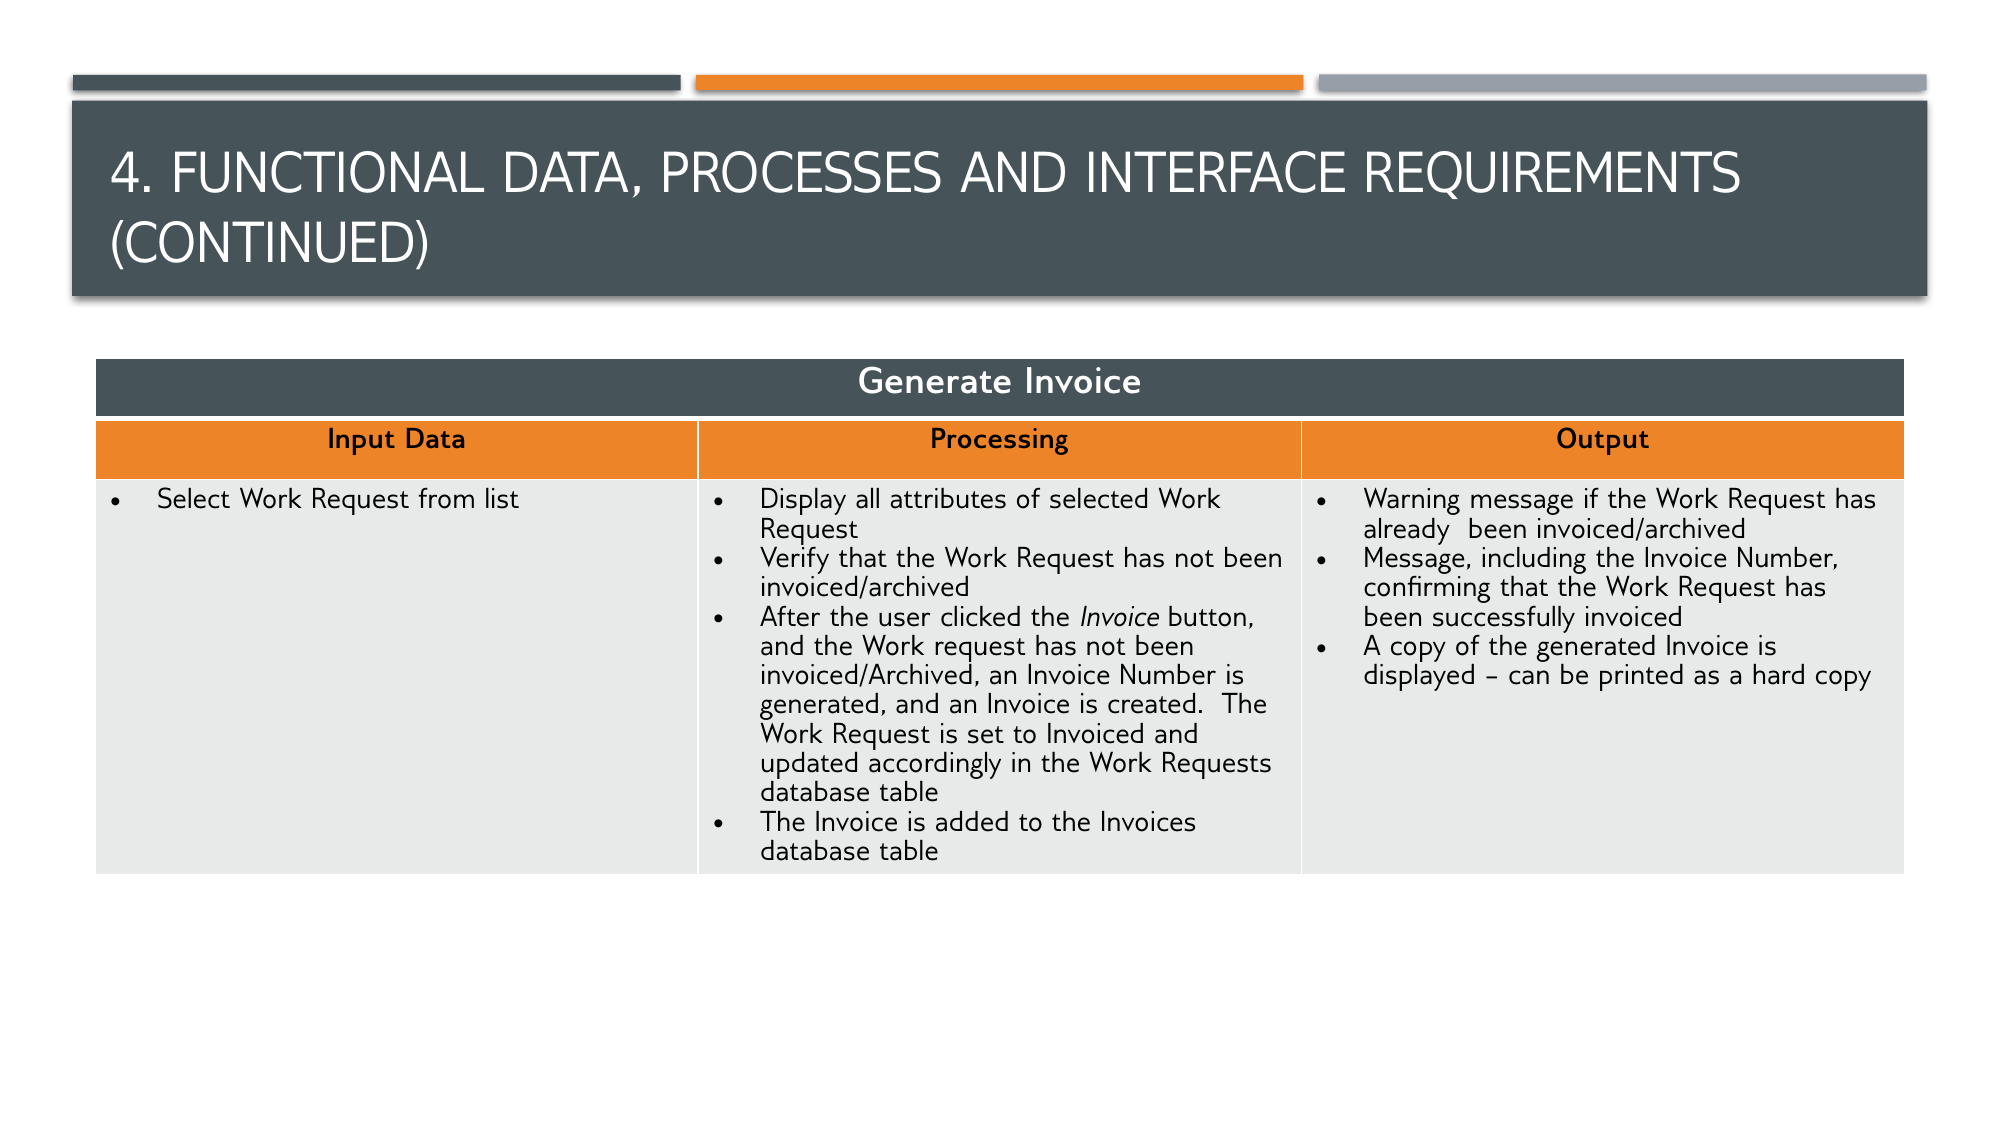

# 4. Functional data, processes and interface requirements (continued)
| Generate Invoice |  |  |
| --- | --- | --- |
| Input Data | Processing | Output |
| Select Work Request from list | Display all attributes of selected Work Request Verify that the Work Request has not been invoiced/archived After the user clicked the Invoice button, and the Work request has not been invoiced/Archived, an Invoice Number is generated, and an Invoice is created. The Work Request is set to Invoiced and updated accordingly in the Work Requests database table The Invoice is added to the Invoices database table | Warning message if the Work Request has already been invoiced/archived Message, including the Invoice Number, confirming that the Work Request has been successfully invoiced A copy of the generated Invoice is displayed – can be printed as a hard copy |